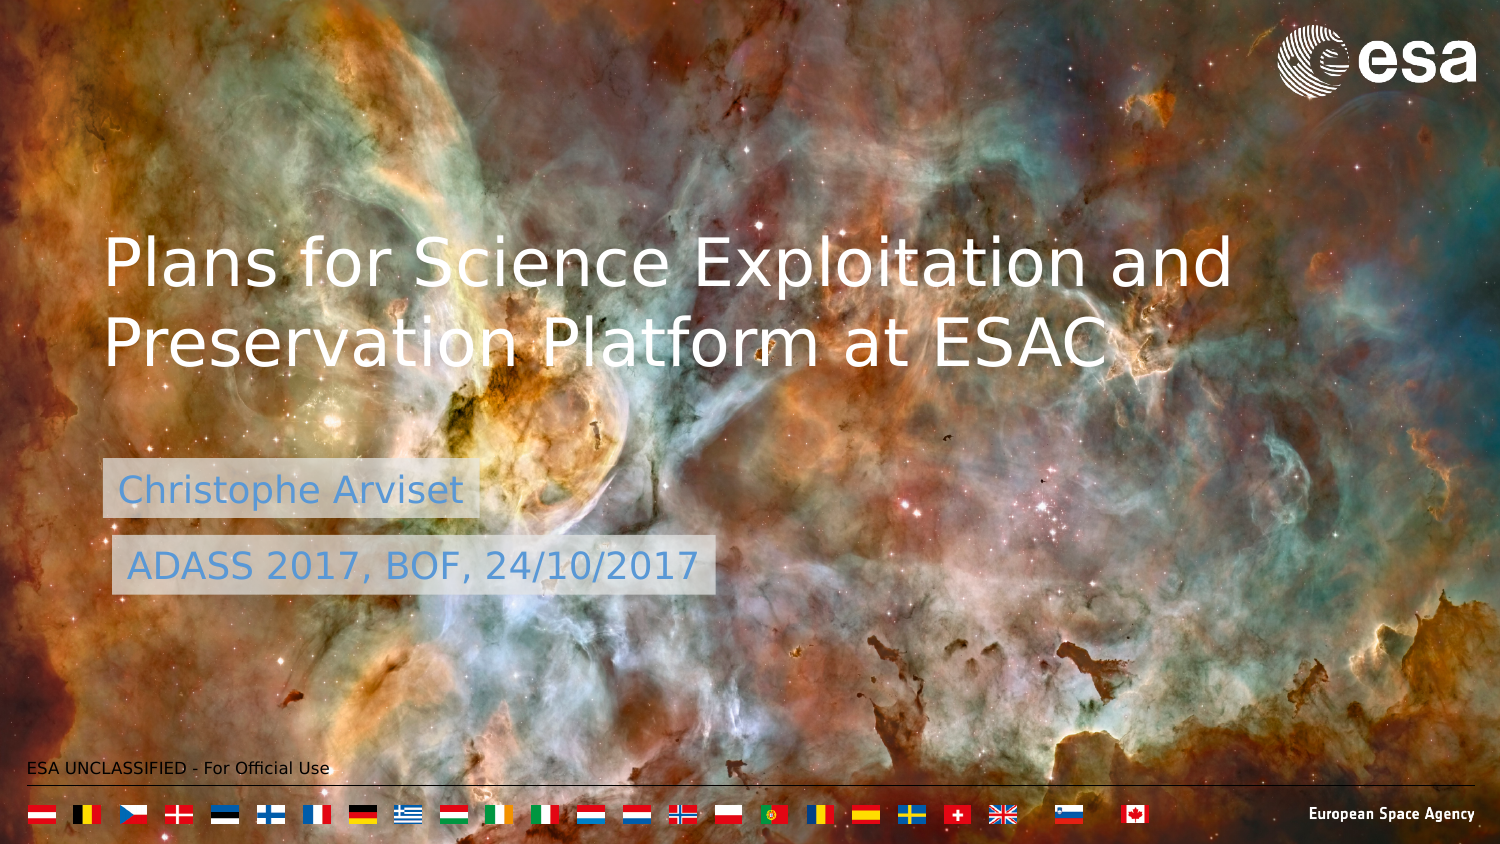

Plans for Science Exploitation and Preservation Platform at ESAC
Christophe Arviset
ADASS 2017, BOF, 24/10/2017